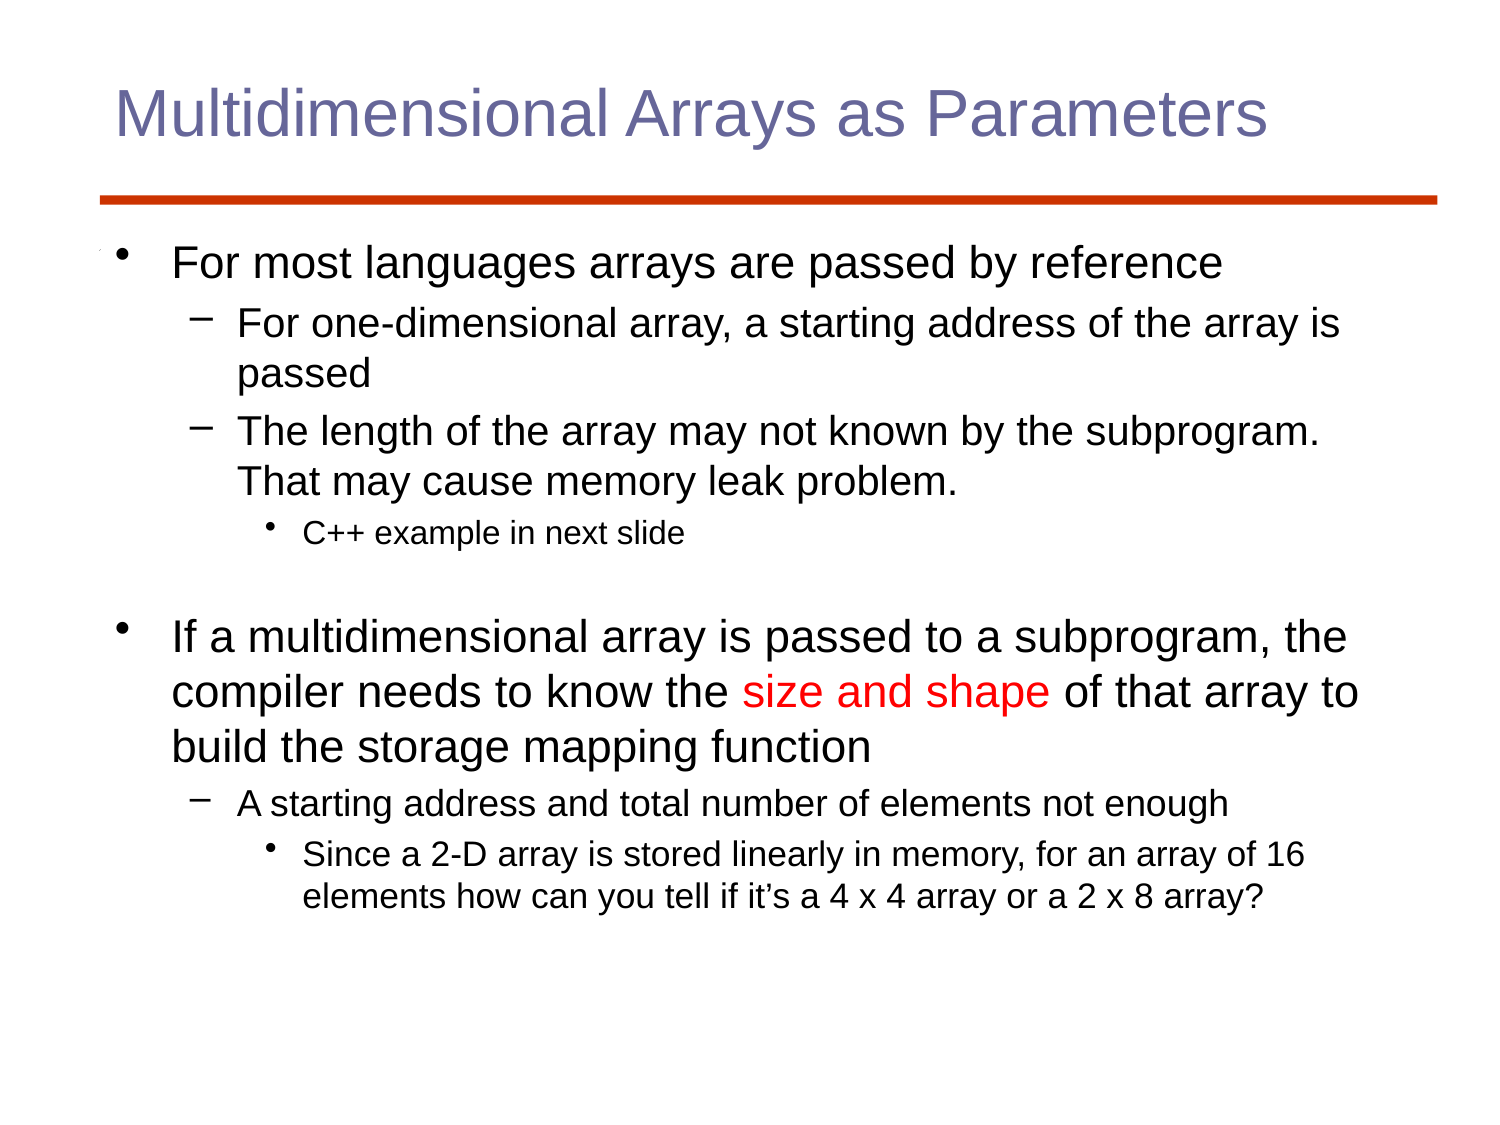

# Multidimensional Arrays as Parameters
For most languages arrays are passed by reference
For one-dimensional array, a starting address of the array is passed
The length of the array may not known by the subprogram. That may cause memory leak problem.
C++ example in next slide

If a multidimensional array is passed to a subprogram, the compiler needs to know the size and shape of that array to build the storage mapping function
A starting address and total number of elements not enough
Since a 2-D array is stored linearly in memory, for an array of 16 elements how can you tell if it’s a 4 x 4 array or a 2 x 8 array?